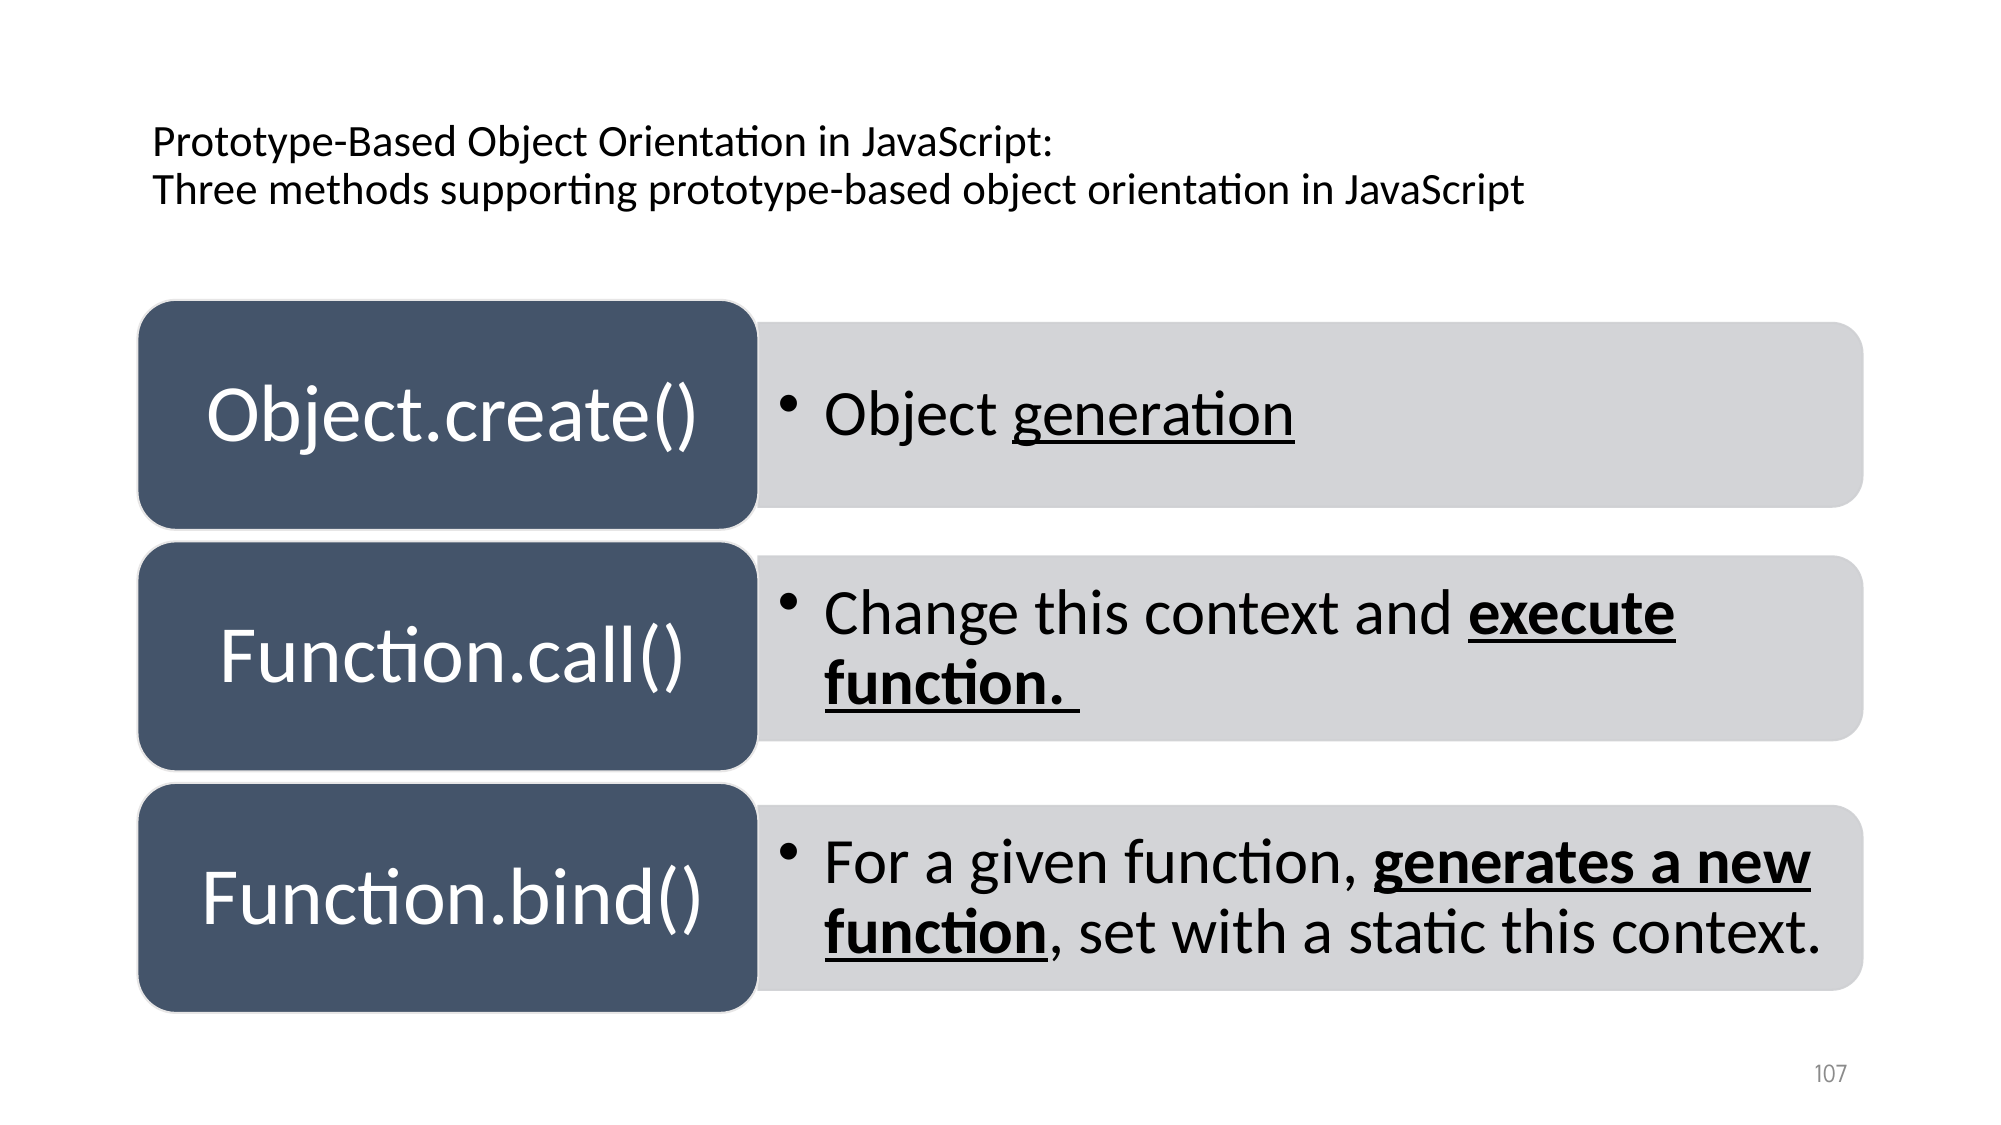

# Prototype-Based Object Orientation in JavaScript: Three methods supporting prototype-based object orientation in JavaScript
Object generation
Object.create()
Change this context and execute function.
Function.call()
For a given function, generates a new function, set with a static this context.
Function.bind()
107